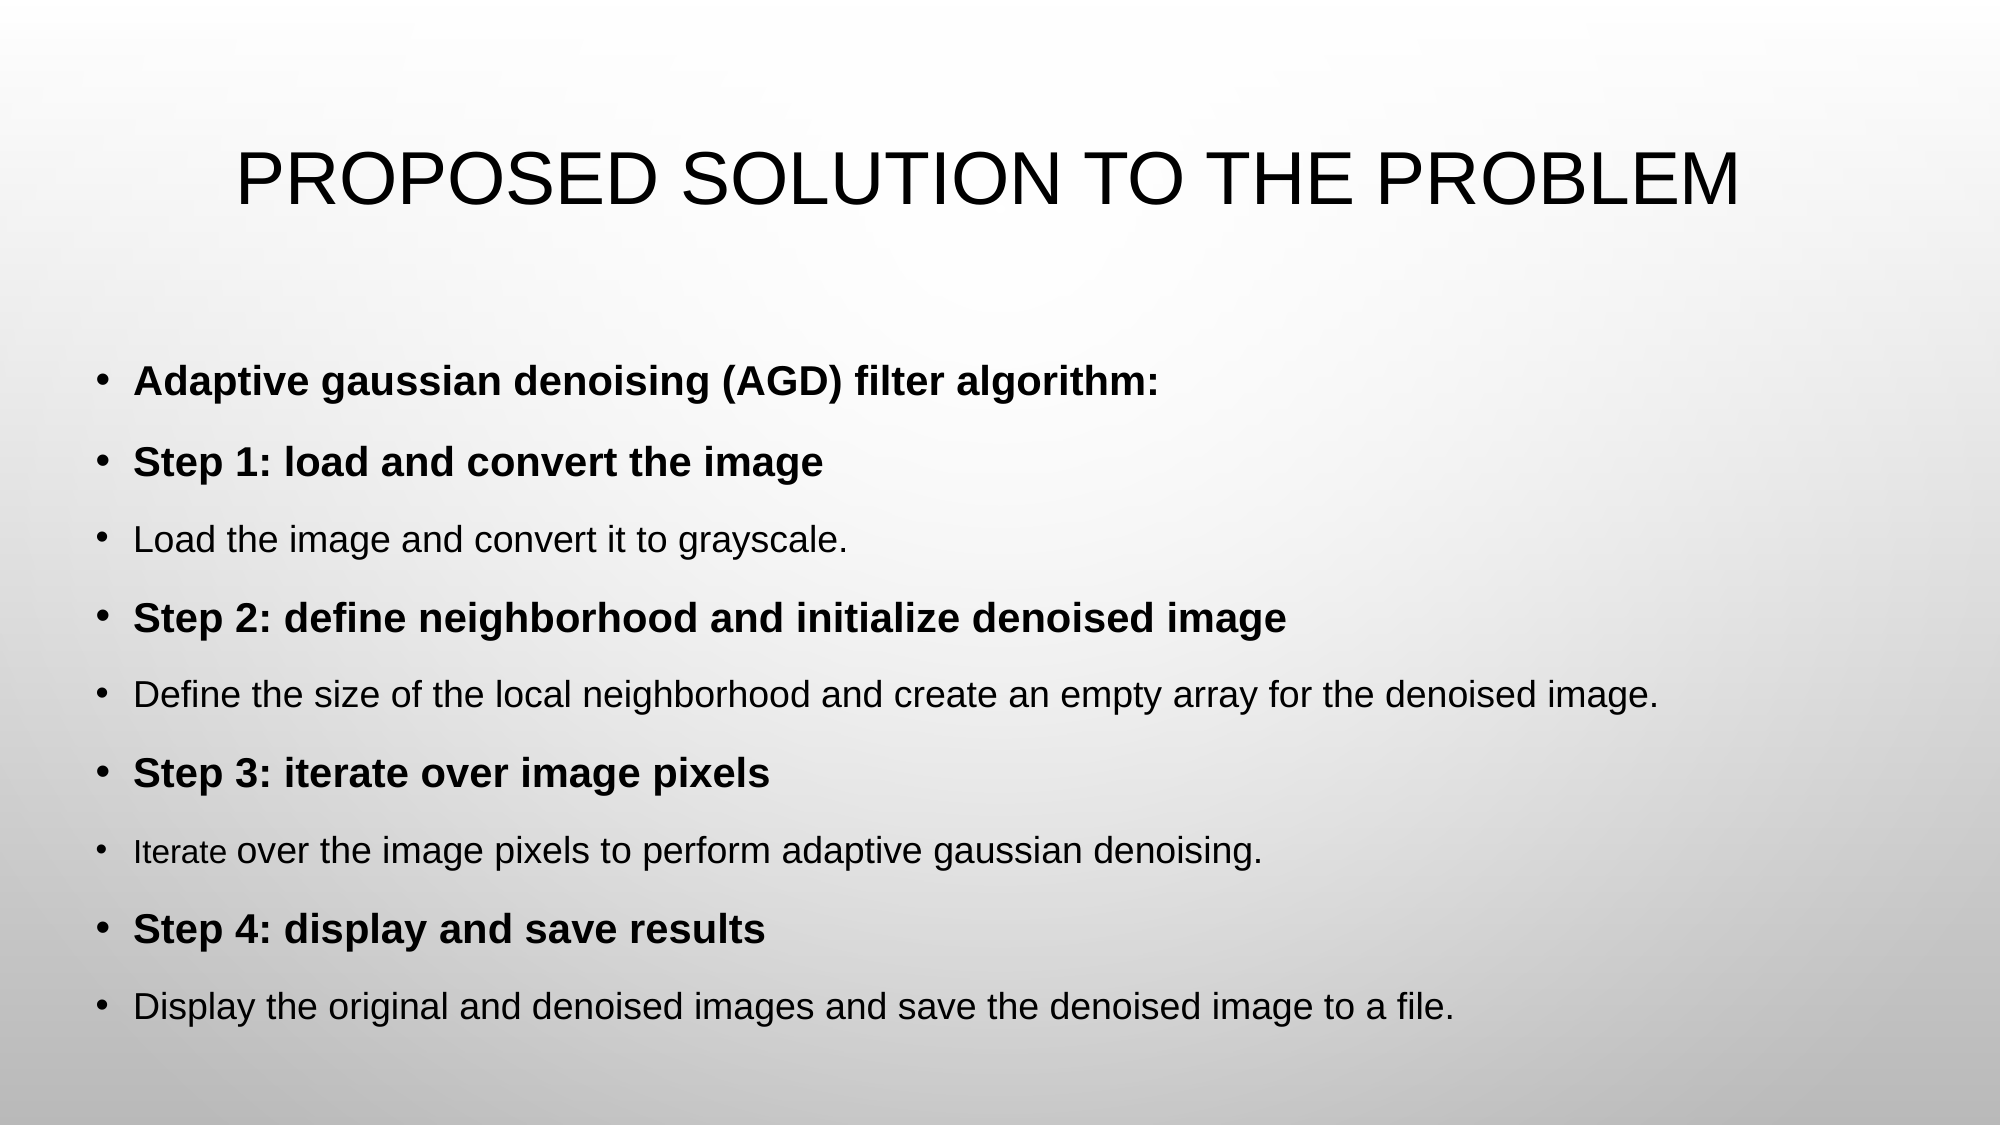

# PROPOSED SOLUTION to the problem
Adaptive gaussian denoising (AGD) filter algorithm:
Step 1: load and convert the image
Load the image and convert it to grayscale.
Step 2: define neighborhood and initialize denoised image
Define the size of the local neighborhood and create an empty array for the denoised image.
Step 3: iterate over image pixels
Iterate over the image pixels to perform adaptive gaussian denoising.
Step 4: display and save results
Display the original and denoised images and save the denoised image to a file.